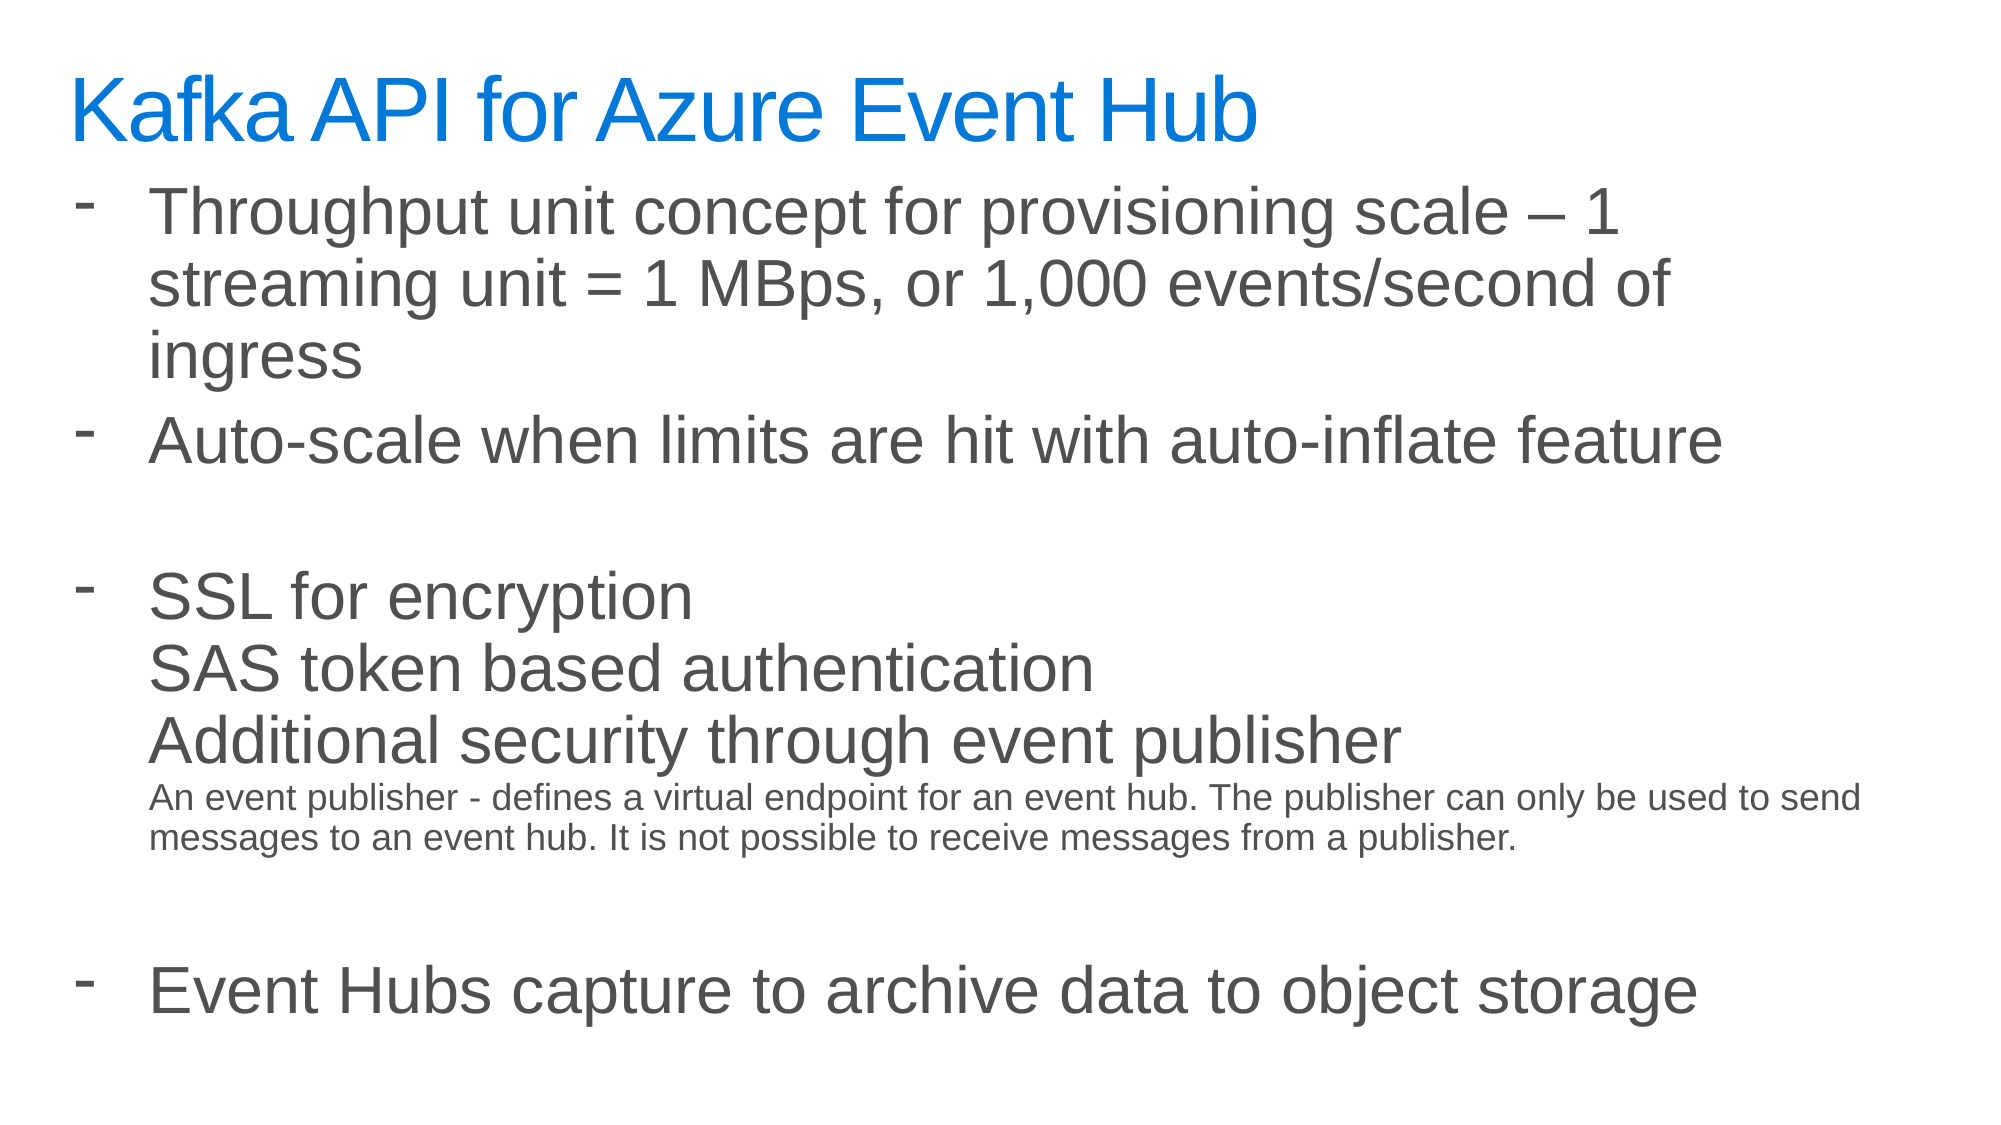

# Kafka API for Azure Event Hub
Throughput unit concept for provisioning scale – 1  streaming unit = 1 MBps, or 1,000 events/second of ingress
Auto-scale when limits are hit with auto-inflate feature
SSL for encryption
SAS token based authentication
Additional security through event publisher
An event publisher - defines a virtual endpoint for an event hub. The publisher can only be used to send messages to an event hub. It is not possible to receive messages from a publisher.

Event Hubs capture to archive data to object storage